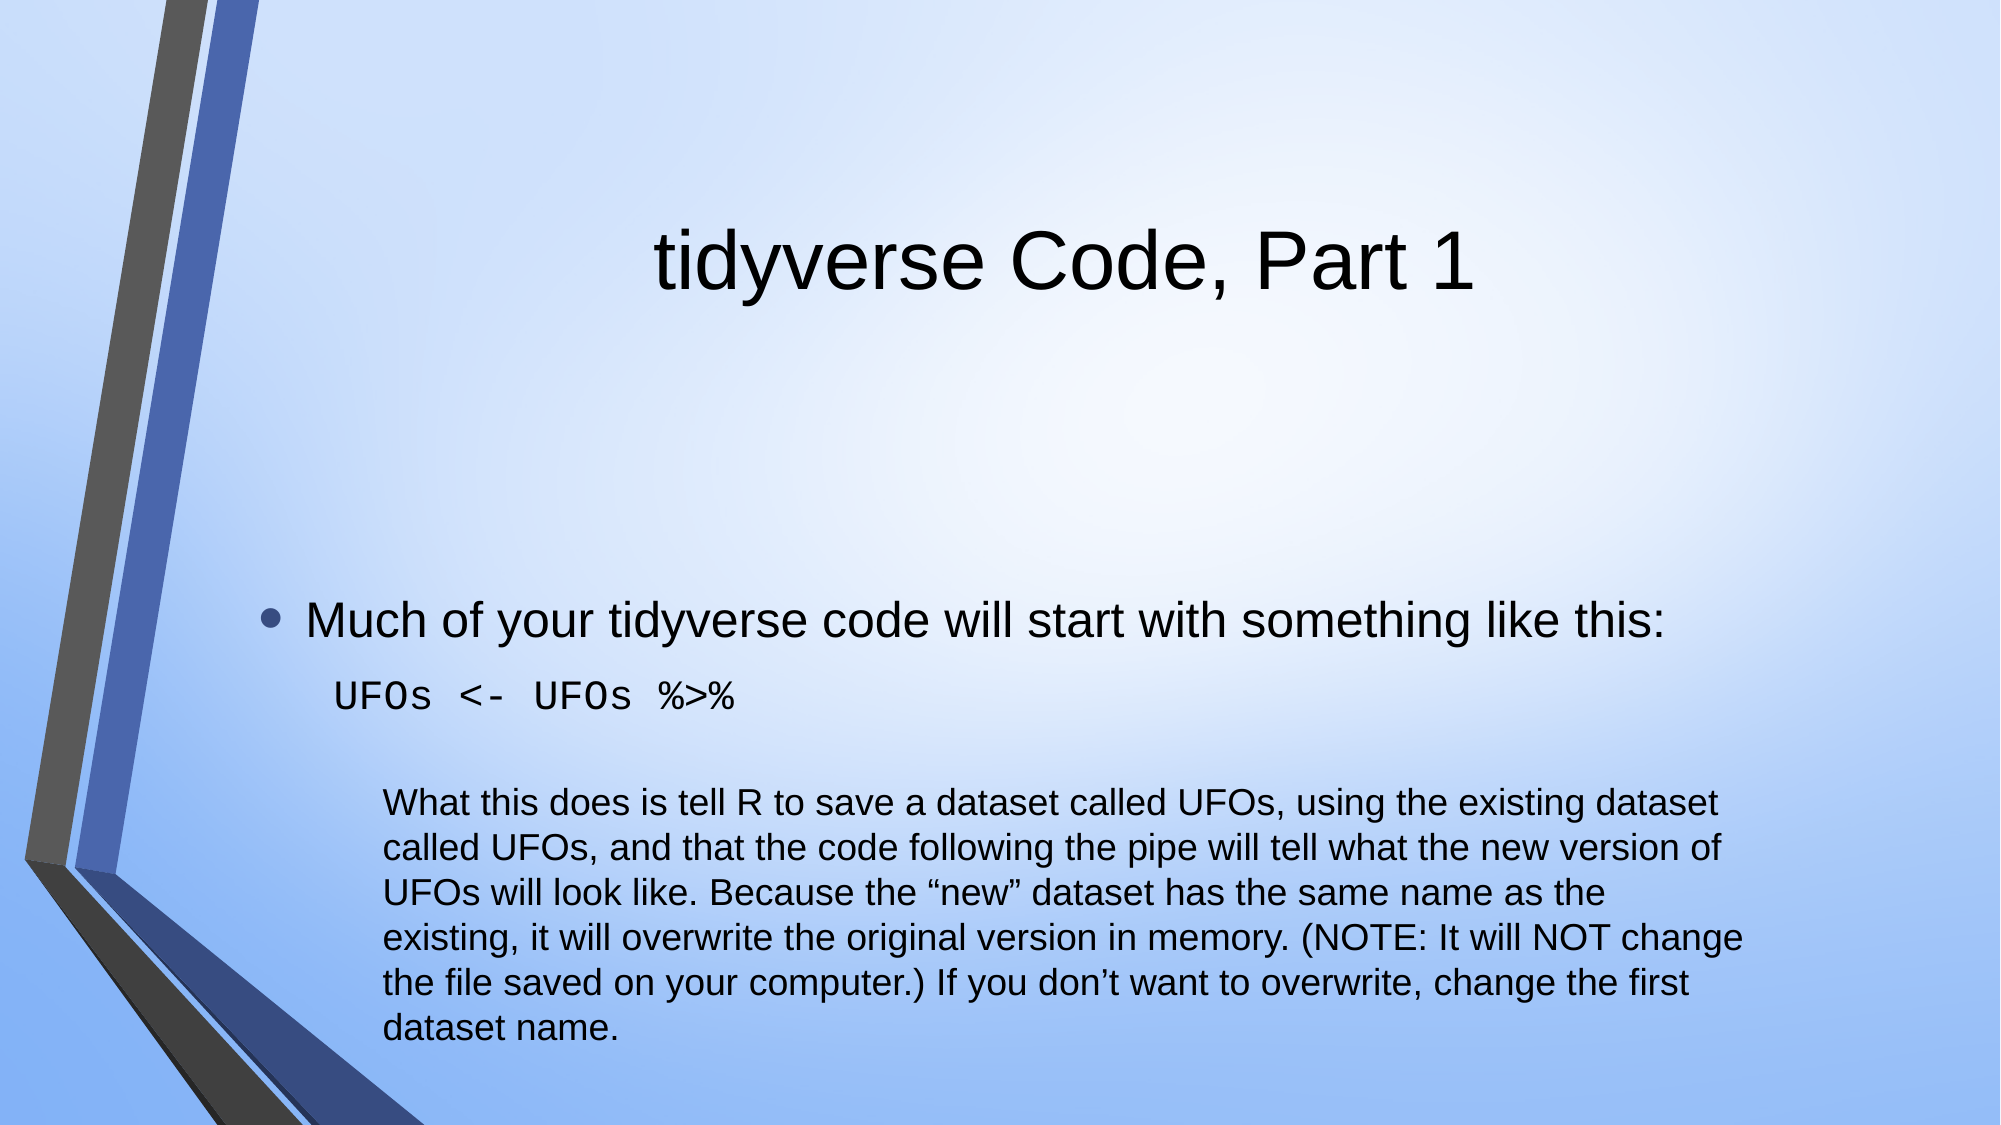

# tidyverse Code, Part 1
Much of your tidyverse code will start with something like this:
UFOs <- UFOs %>%

What this does is tell R to save a dataset called UFOs, using the existing dataset called UFOs, and that the code following the pipe will tell what the new version of UFOs will look like. Because the “new” dataset has the same name as the existing, it will overwrite the original version in memory. (NOTE: It will NOT change the file saved on your computer.) If you don’t want to overwrite, change the first dataset name.